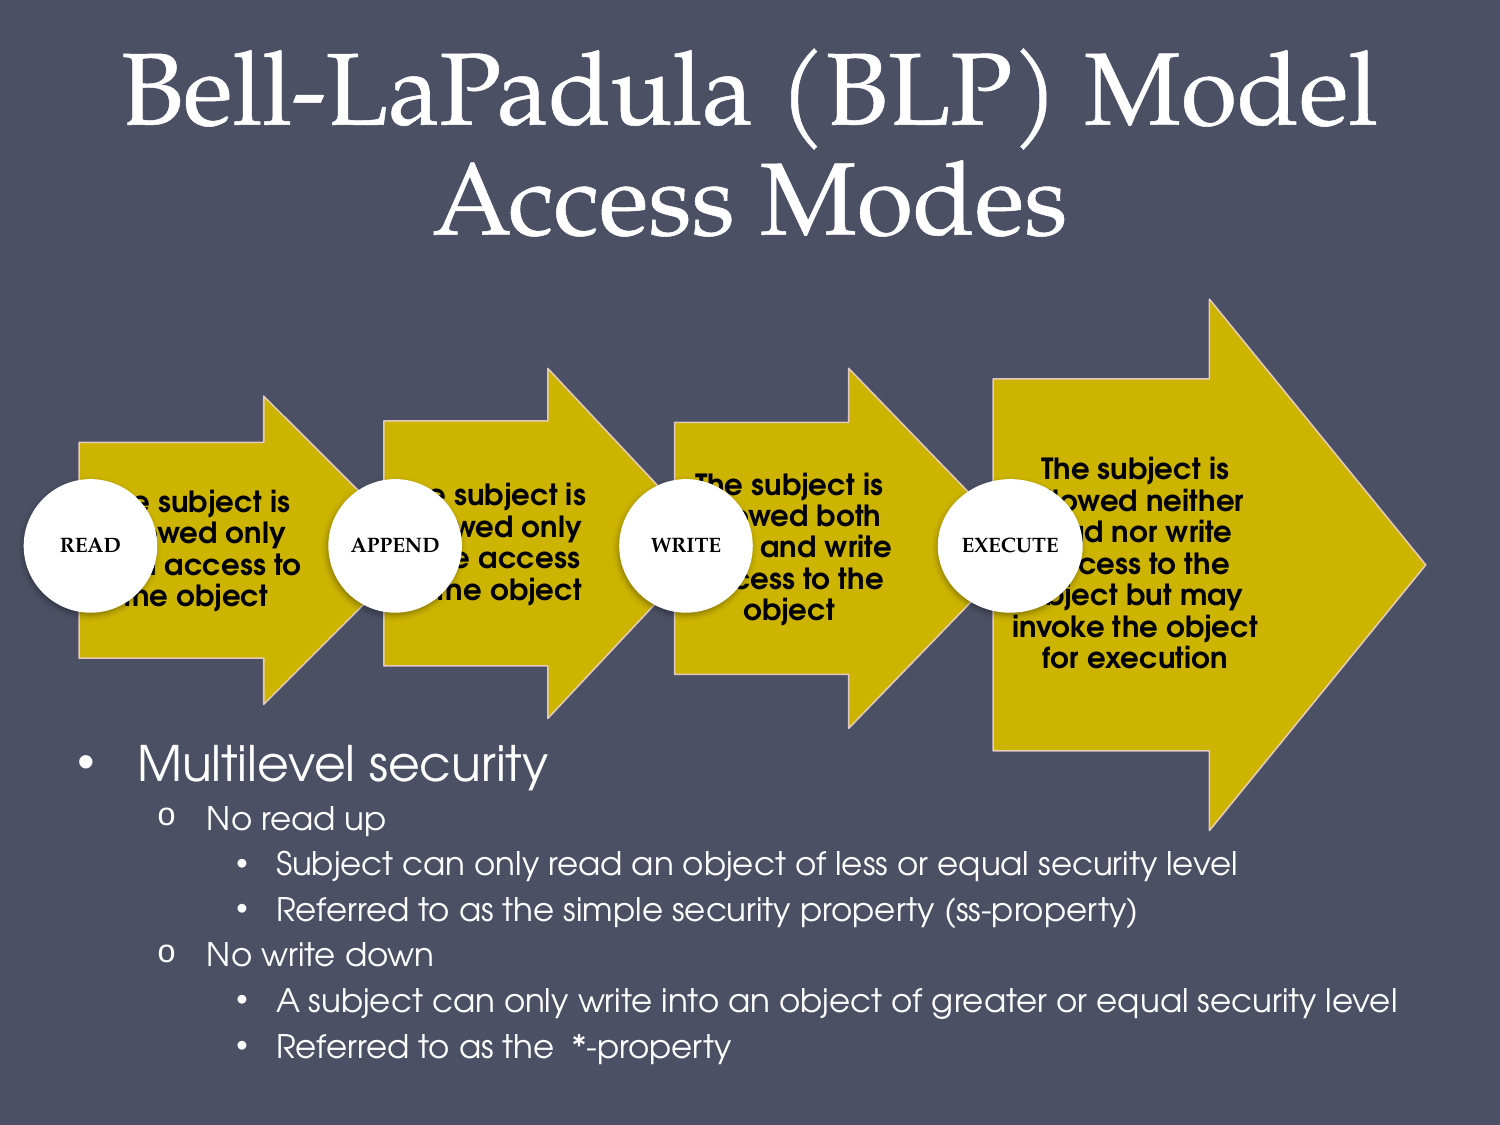

# Bell-LaPadula (BLP) Model Access Modes
The subject is allowed only read access to the object
READ
The subject is allowed only write access to the object
APPEND
The subject is allowed both read and write access to the object
WRITE
The subject is allowed neither read nor write access to the object but may invoke the object for execution
EXECUTE
Multilevel security
No read up
Subject can only read an object of less or equal security level
Referred to as the simple security property (ss-property)
No write down
A subject can only write into an object of greater or equal security level
Referred to as the  *-property